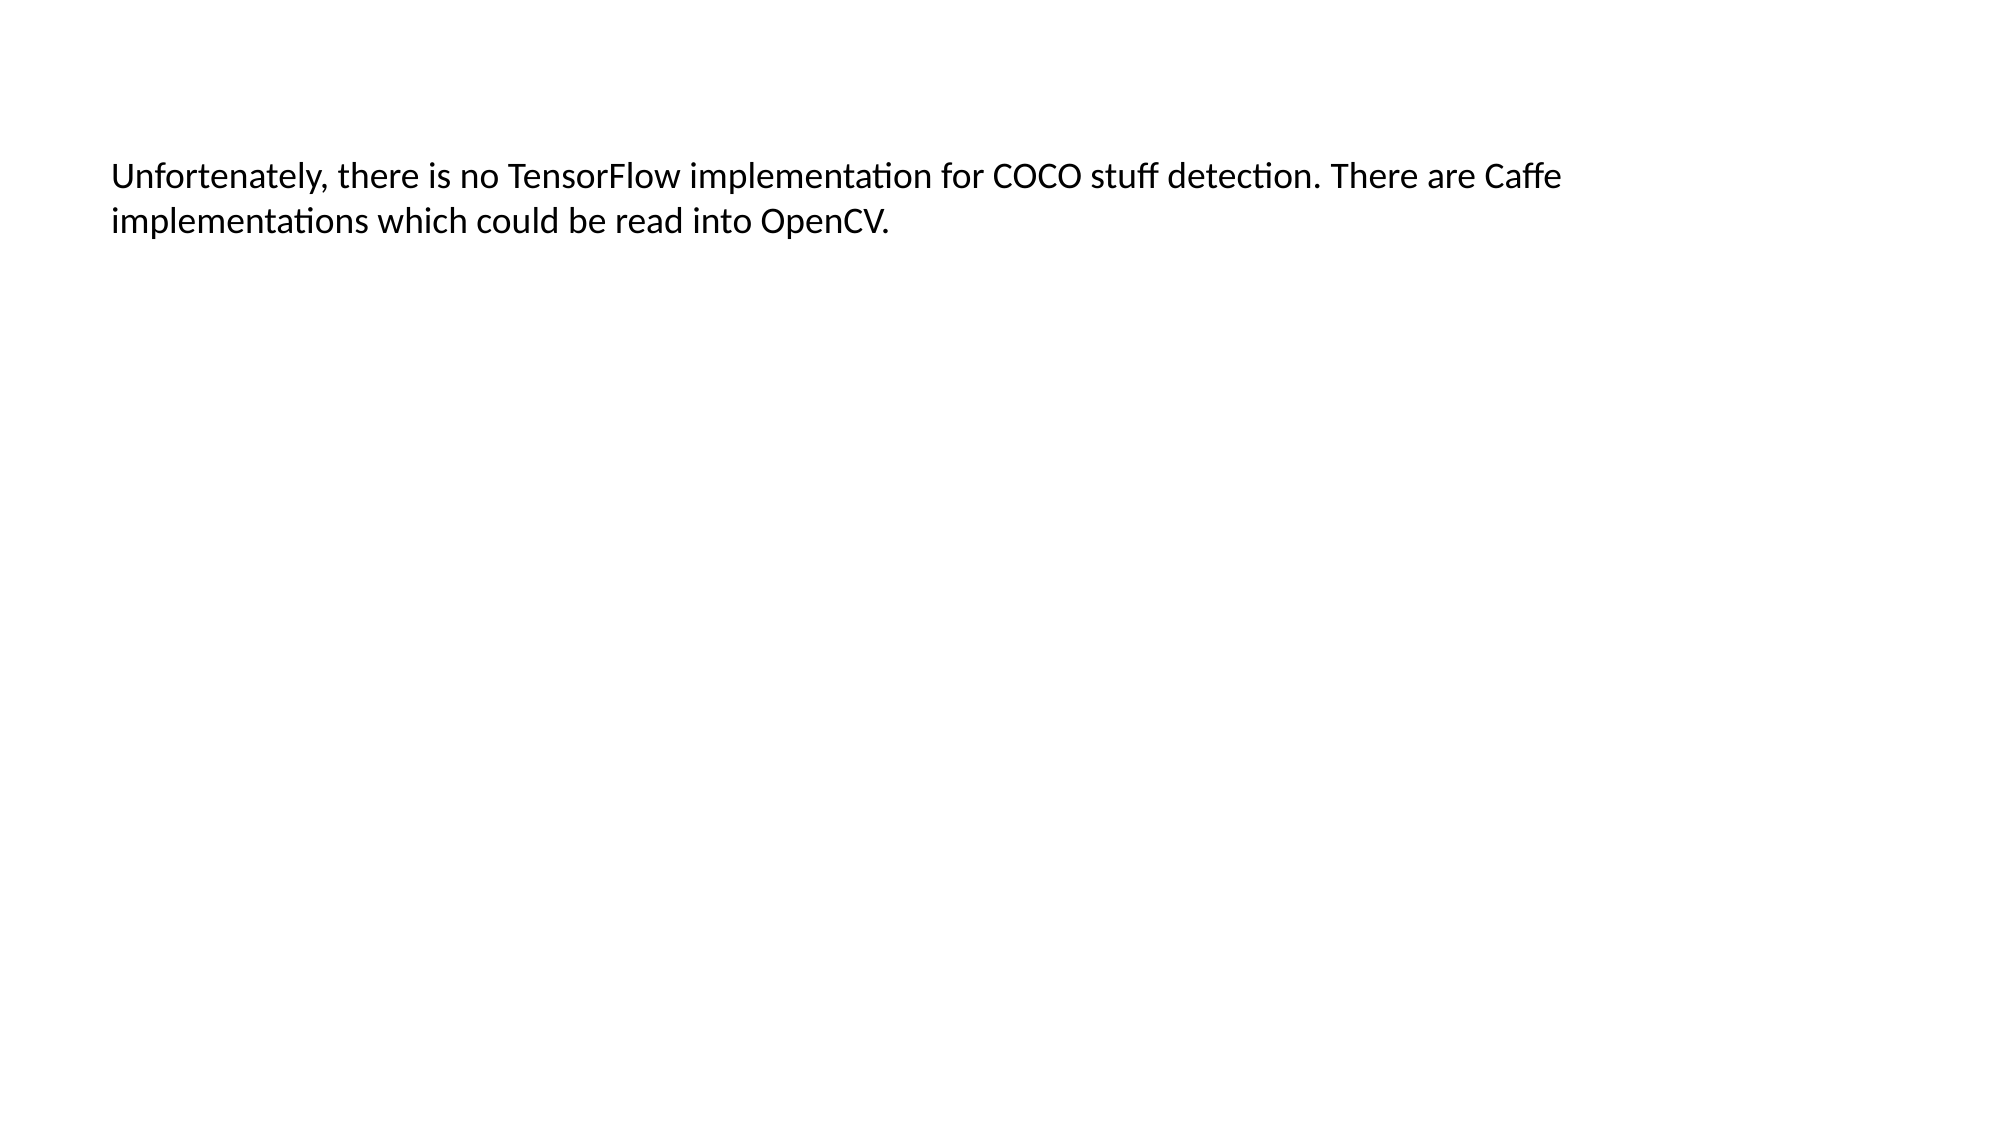

Unfortenately, there is no TensorFlow implementation for COCO stuff detection. There are Caffe
implementations which could be read into OpenCV.